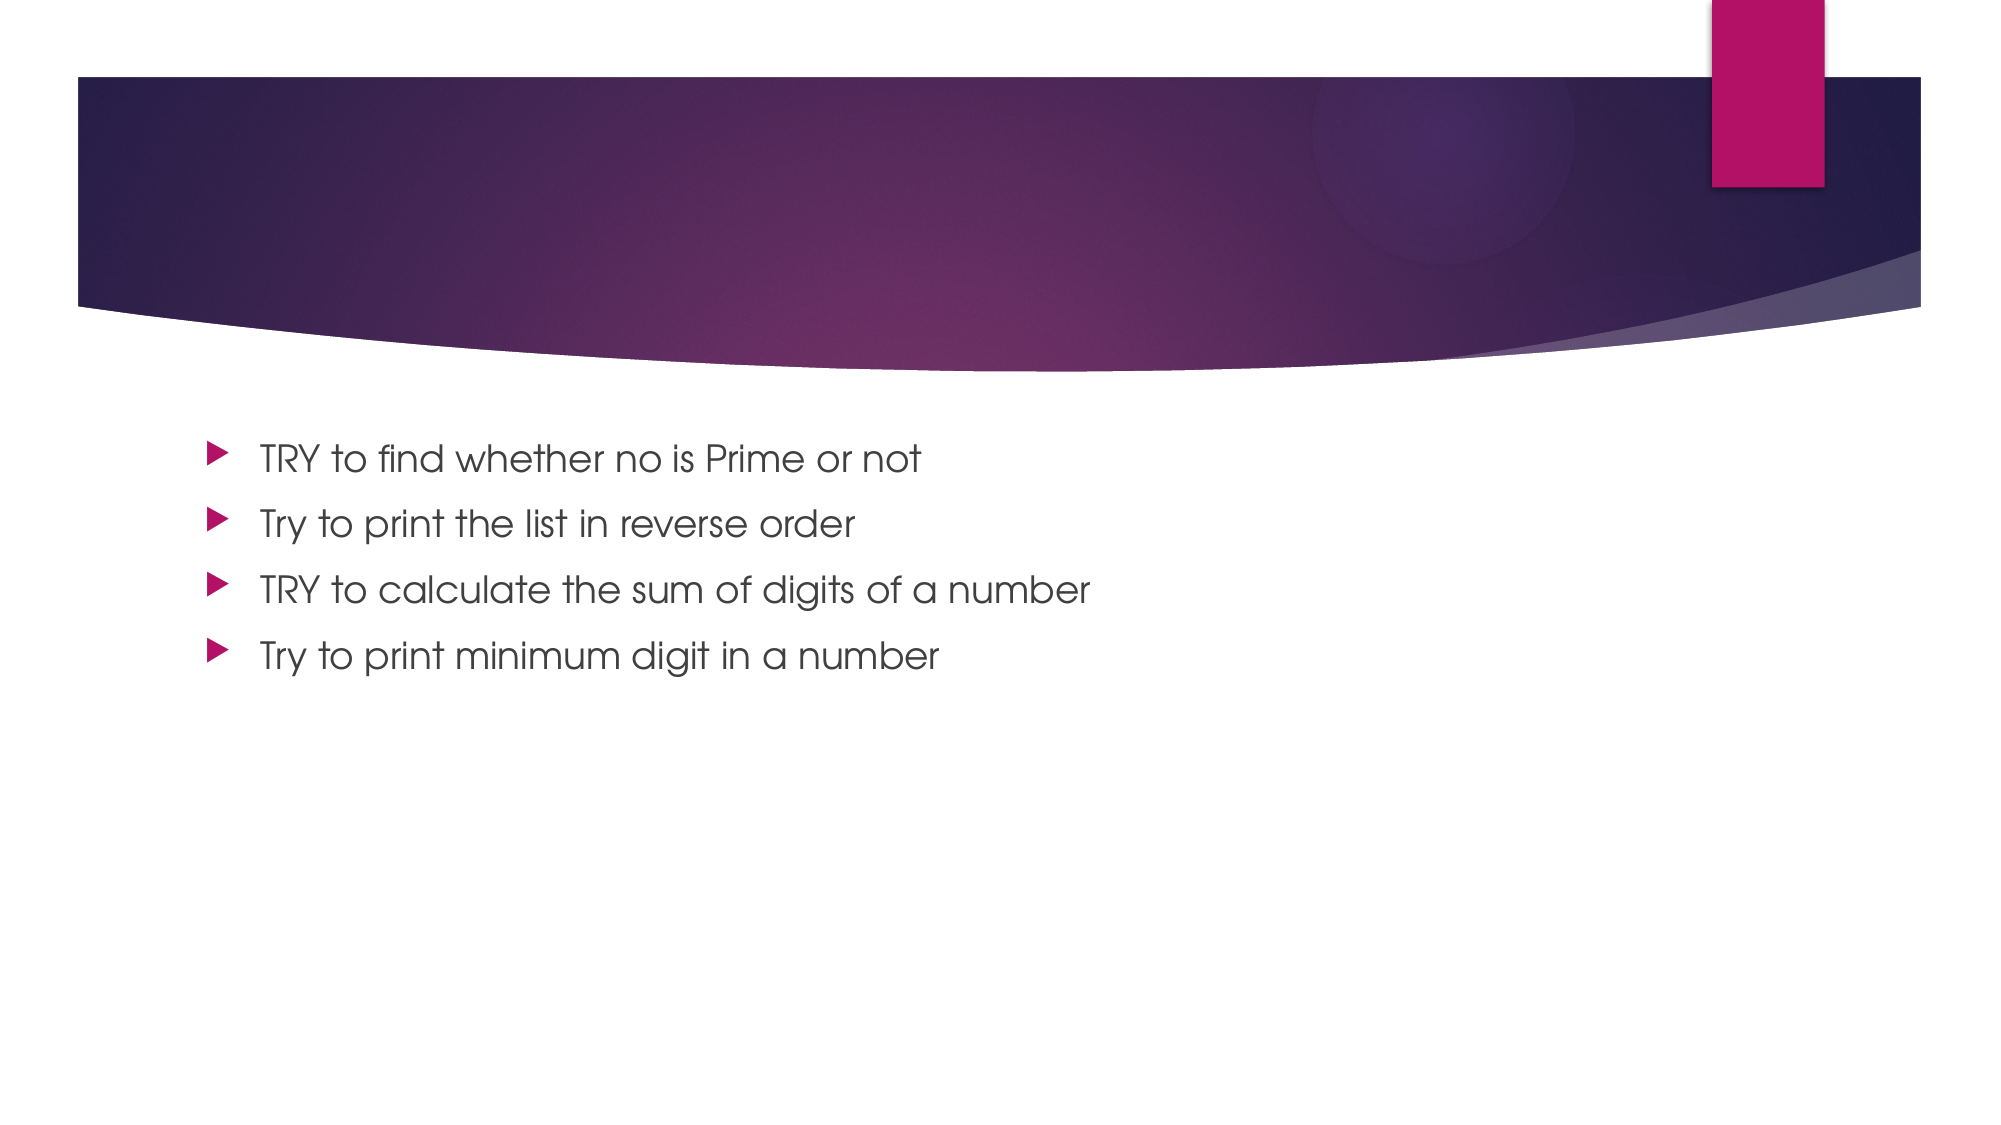

#
TRY to find whether no is Prime or not
Try to print the list in reverse order
TRY to calculate the sum of digits of a number
Try to print minimum digit in a number